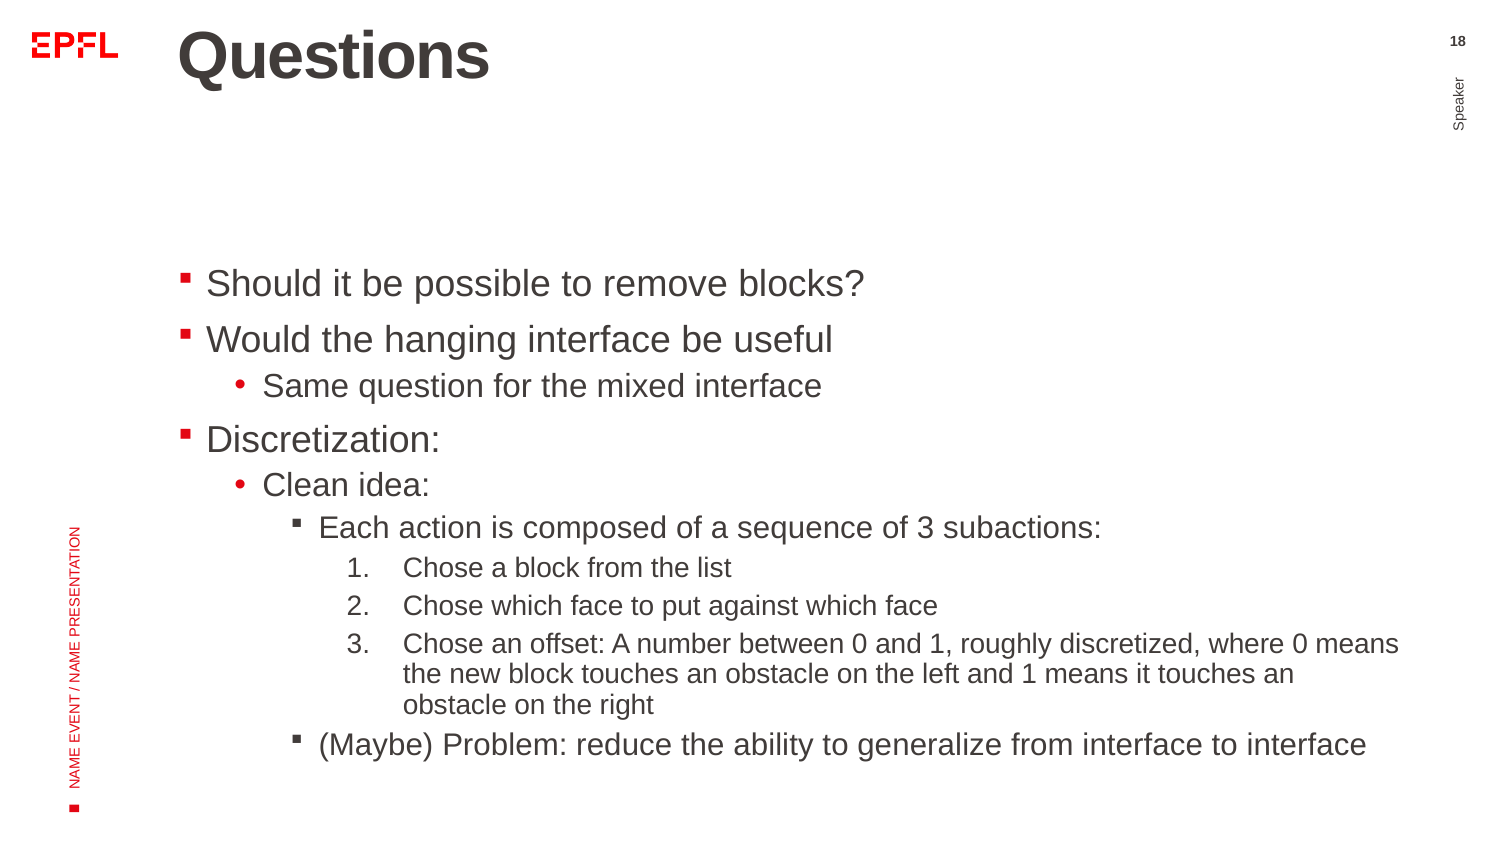

# Questions
18
Should it be possible to remove blocks?
Would the hanging interface be useful
Same question for the mixed interface
Discretization:
Clean idea:
Each action is composed of a sequence of 3 subactions:
Chose a block from the list
Chose which face to put against which face
Chose an offset: A number between 0 and 1, roughly discretized, where 0 means the new block touches an obstacle on the left and 1 means it touches an obstacle on the right
(Maybe) Problem: reduce the ability to generalize from interface to interface
Speaker
NAME EVENT / NAME PRESENTATION